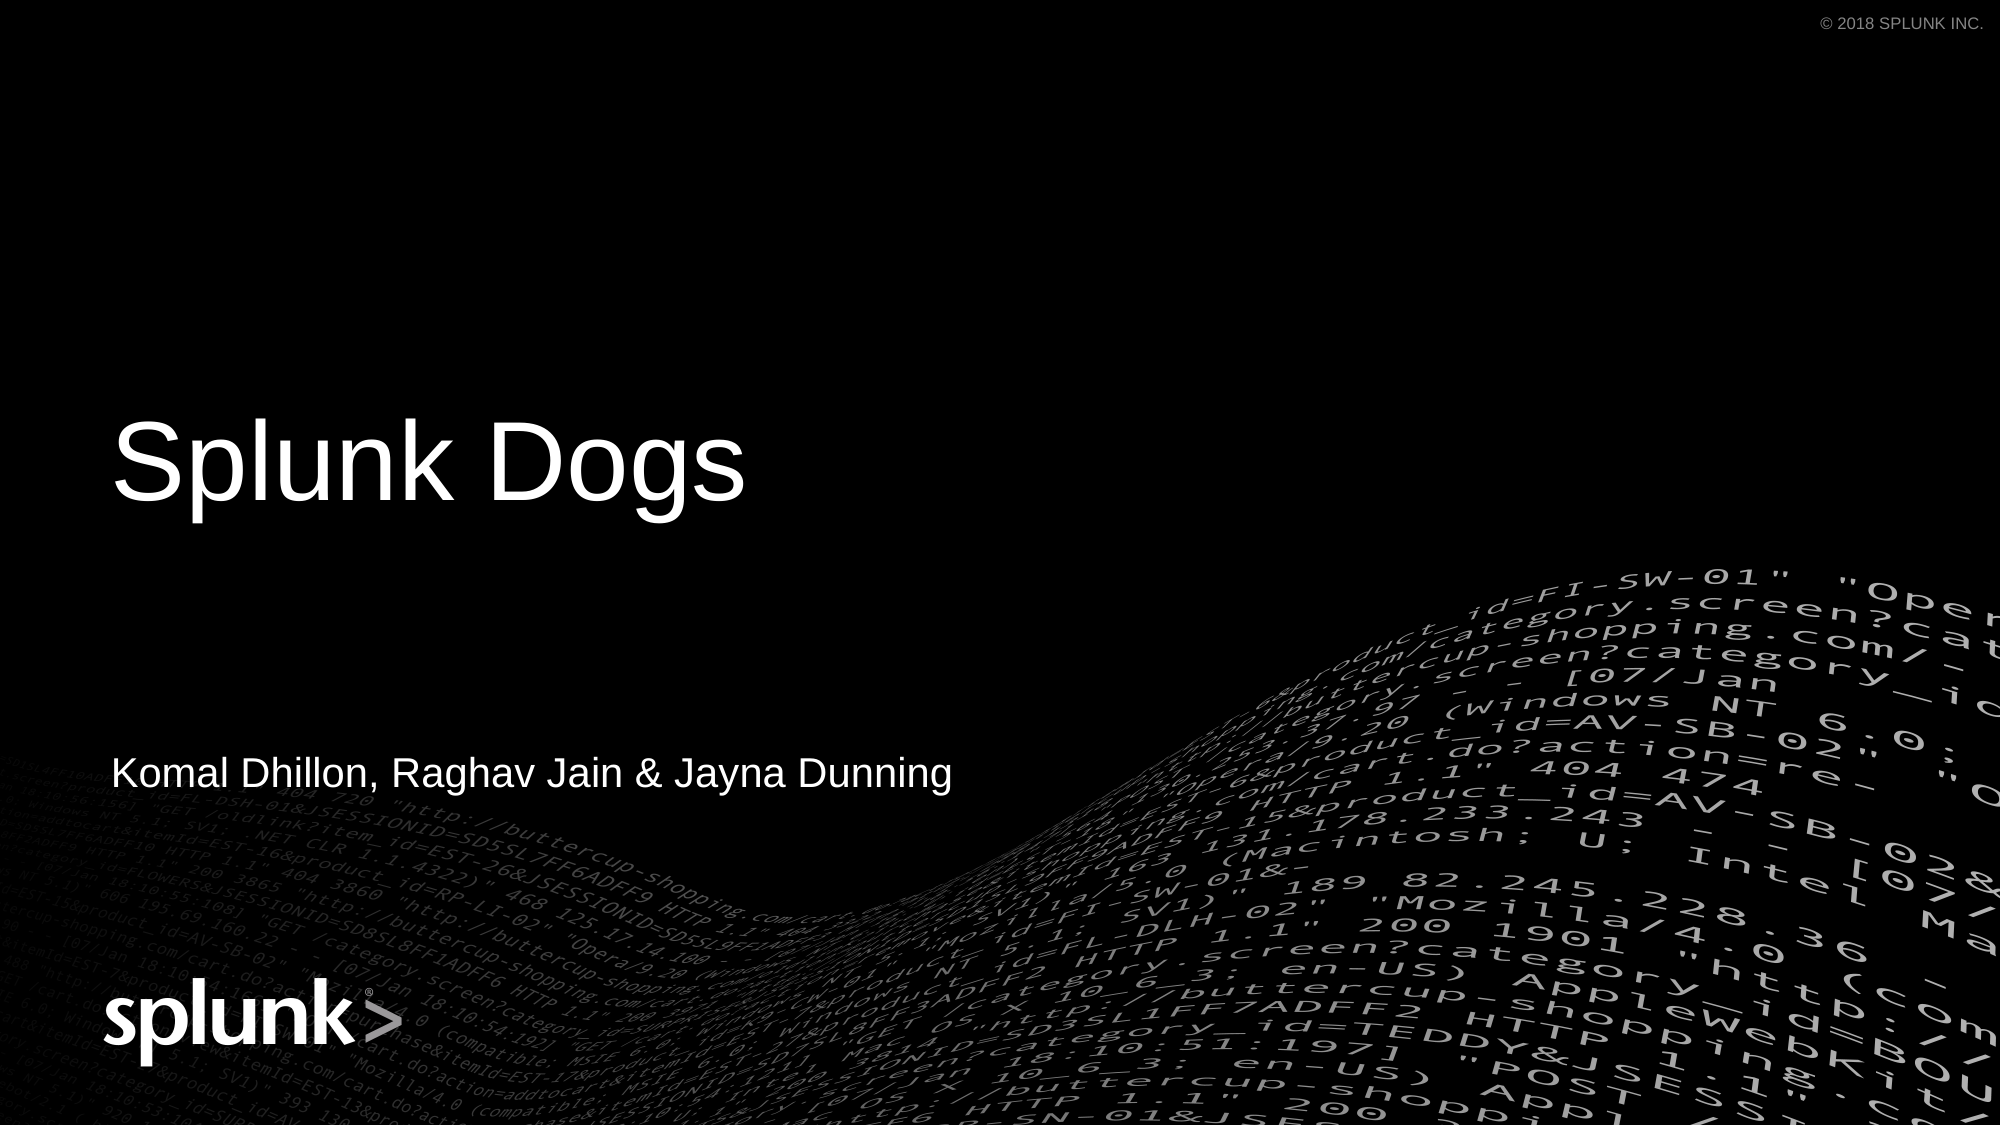

# Splunk Dogs
Komal Dhillon, Raghav Jain & Jayna Dunning